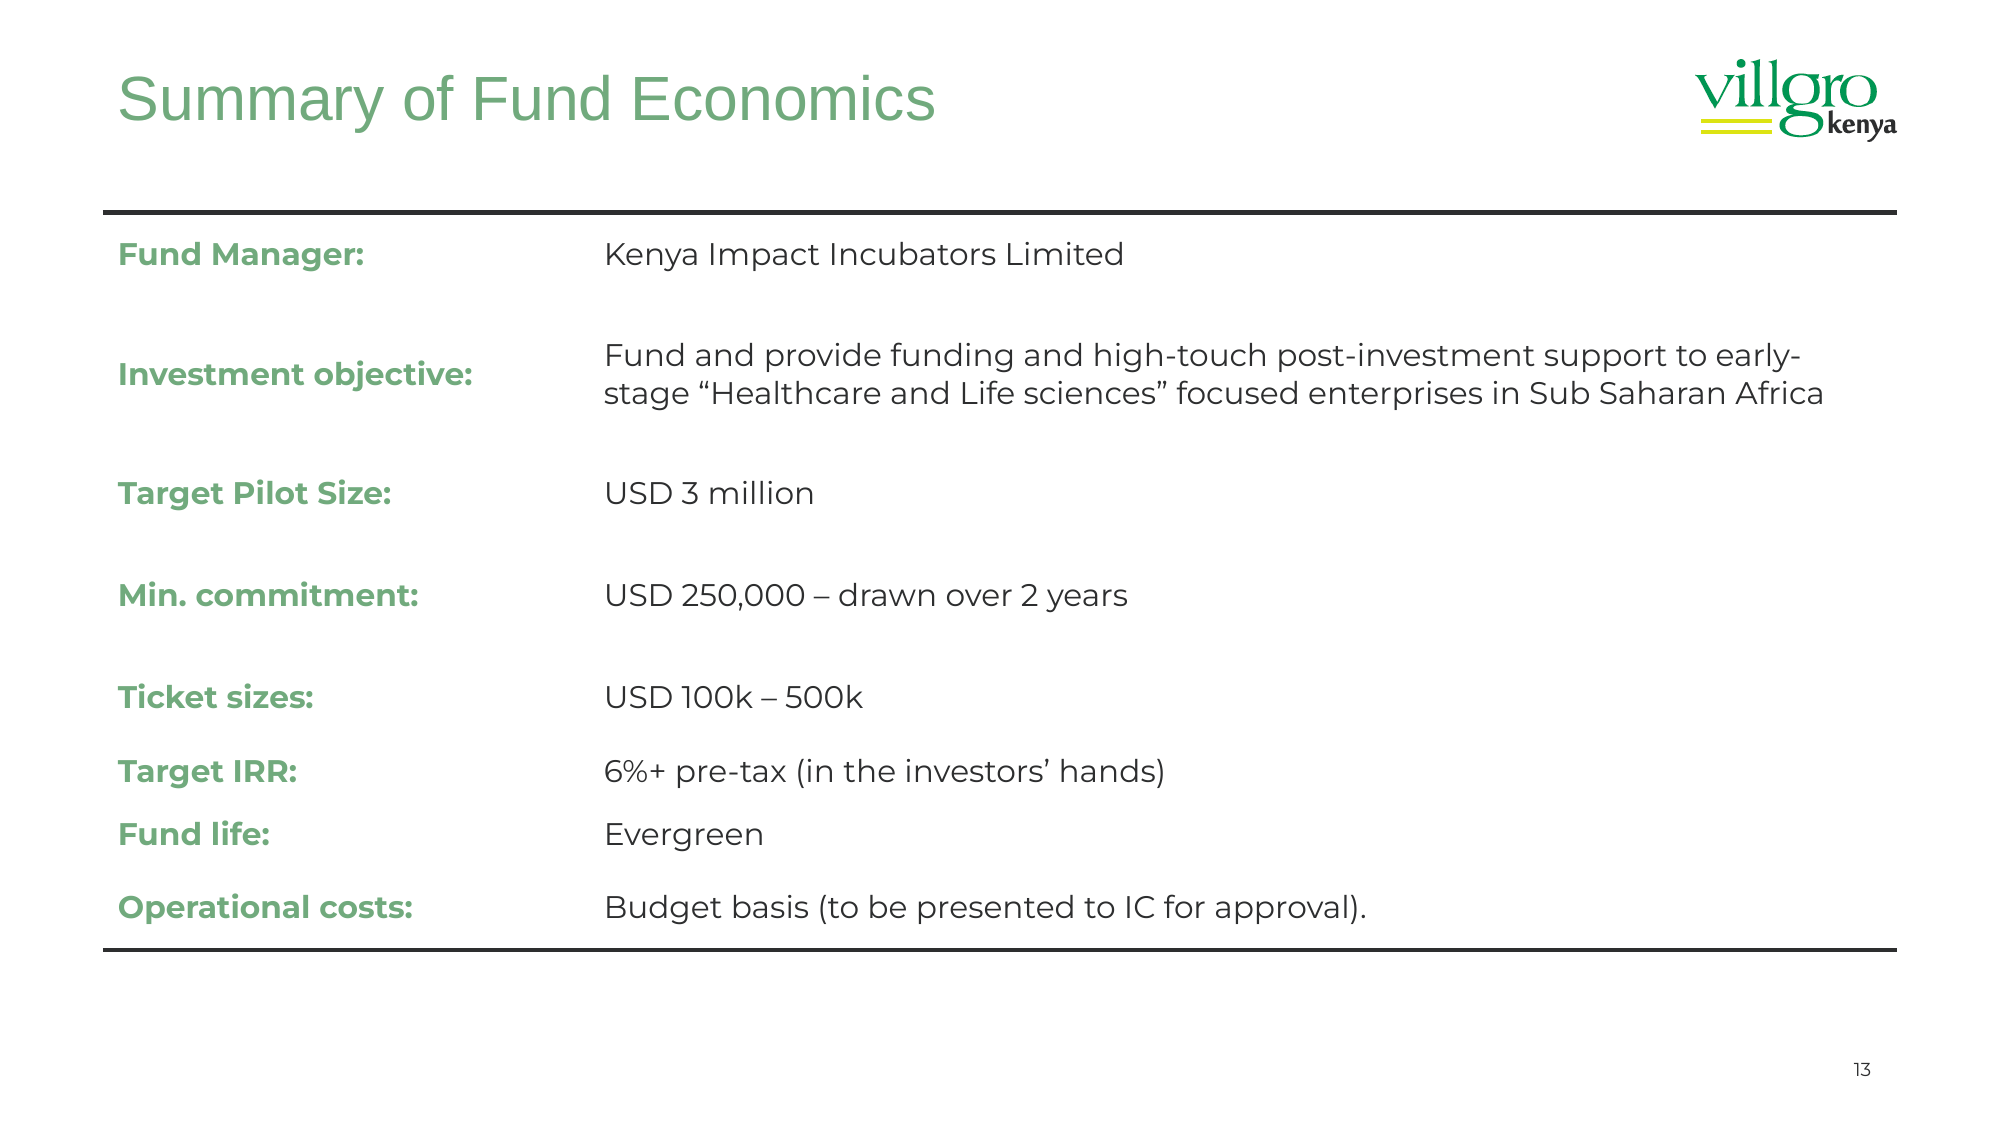

# Summary of Fund Economics
| Fund Manager: | Kenya Impact Incubators Limited |
| --- | --- |
| Investment objective: | Fund and provide funding and high-touch post-investment support to early-stage “Healthcare and Life sciences” focused enterprises in Sub Saharan Africa |
| Target Pilot Size: | USD 3 million |
| Min. commitment: | USD 250,000 – drawn over 2 years |
| Ticket sizes: | USD 100k – 500k |
| Target IRR: | 6%+ pre-tax (in the investors’ hands) |
| Fund life: | Evergreen |
| Operational costs: | Budget basis (to be presented to IC for approval). |
13